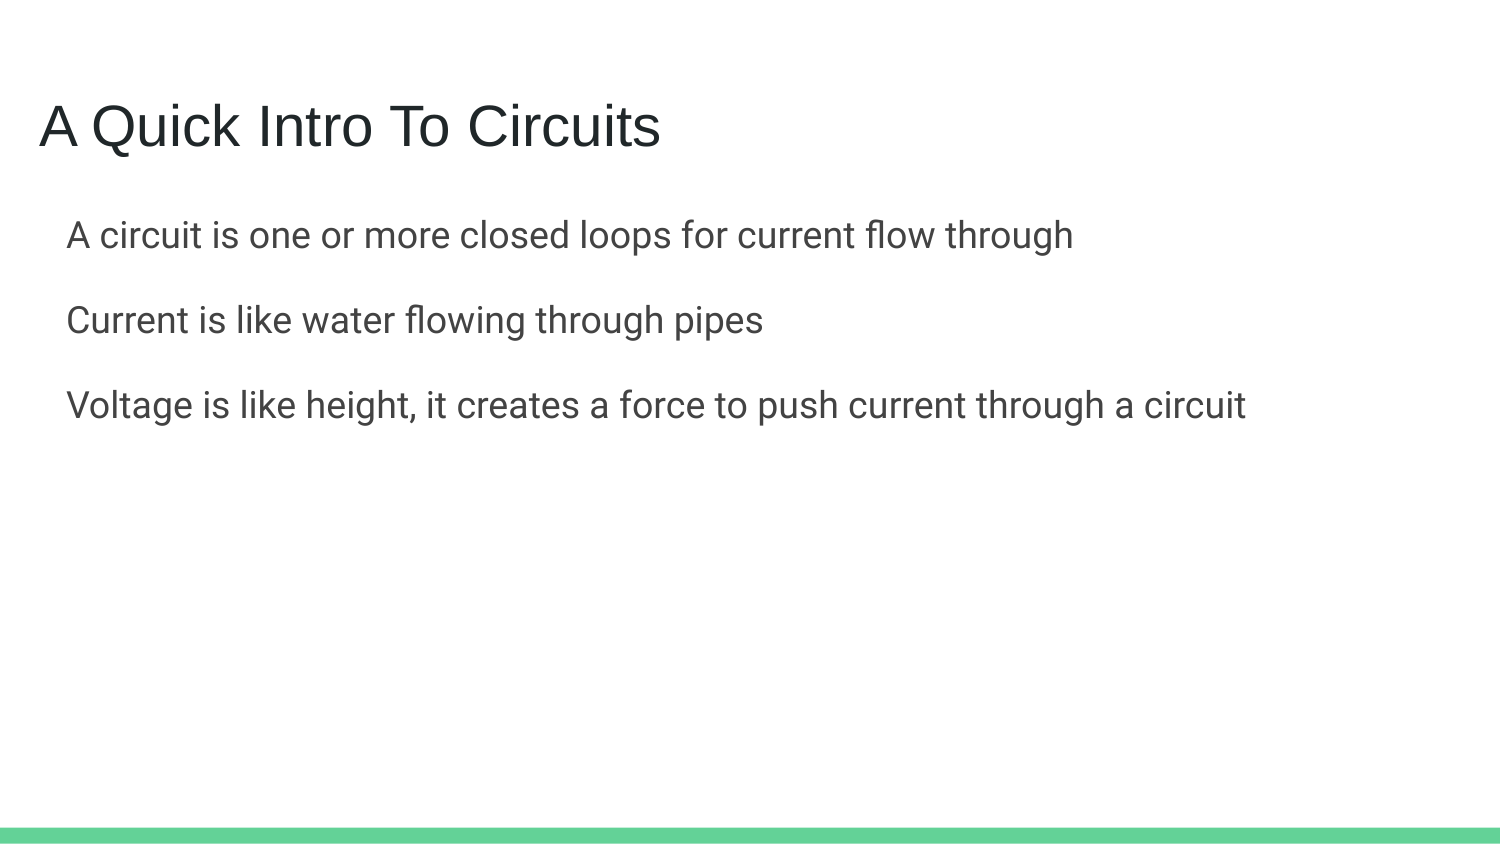

# A Quick Intro To Circuits
A circuit is one or more closed loops for current flow through
Current is like water flowing through pipes
Voltage is like height, it creates a force to push current through a circuit